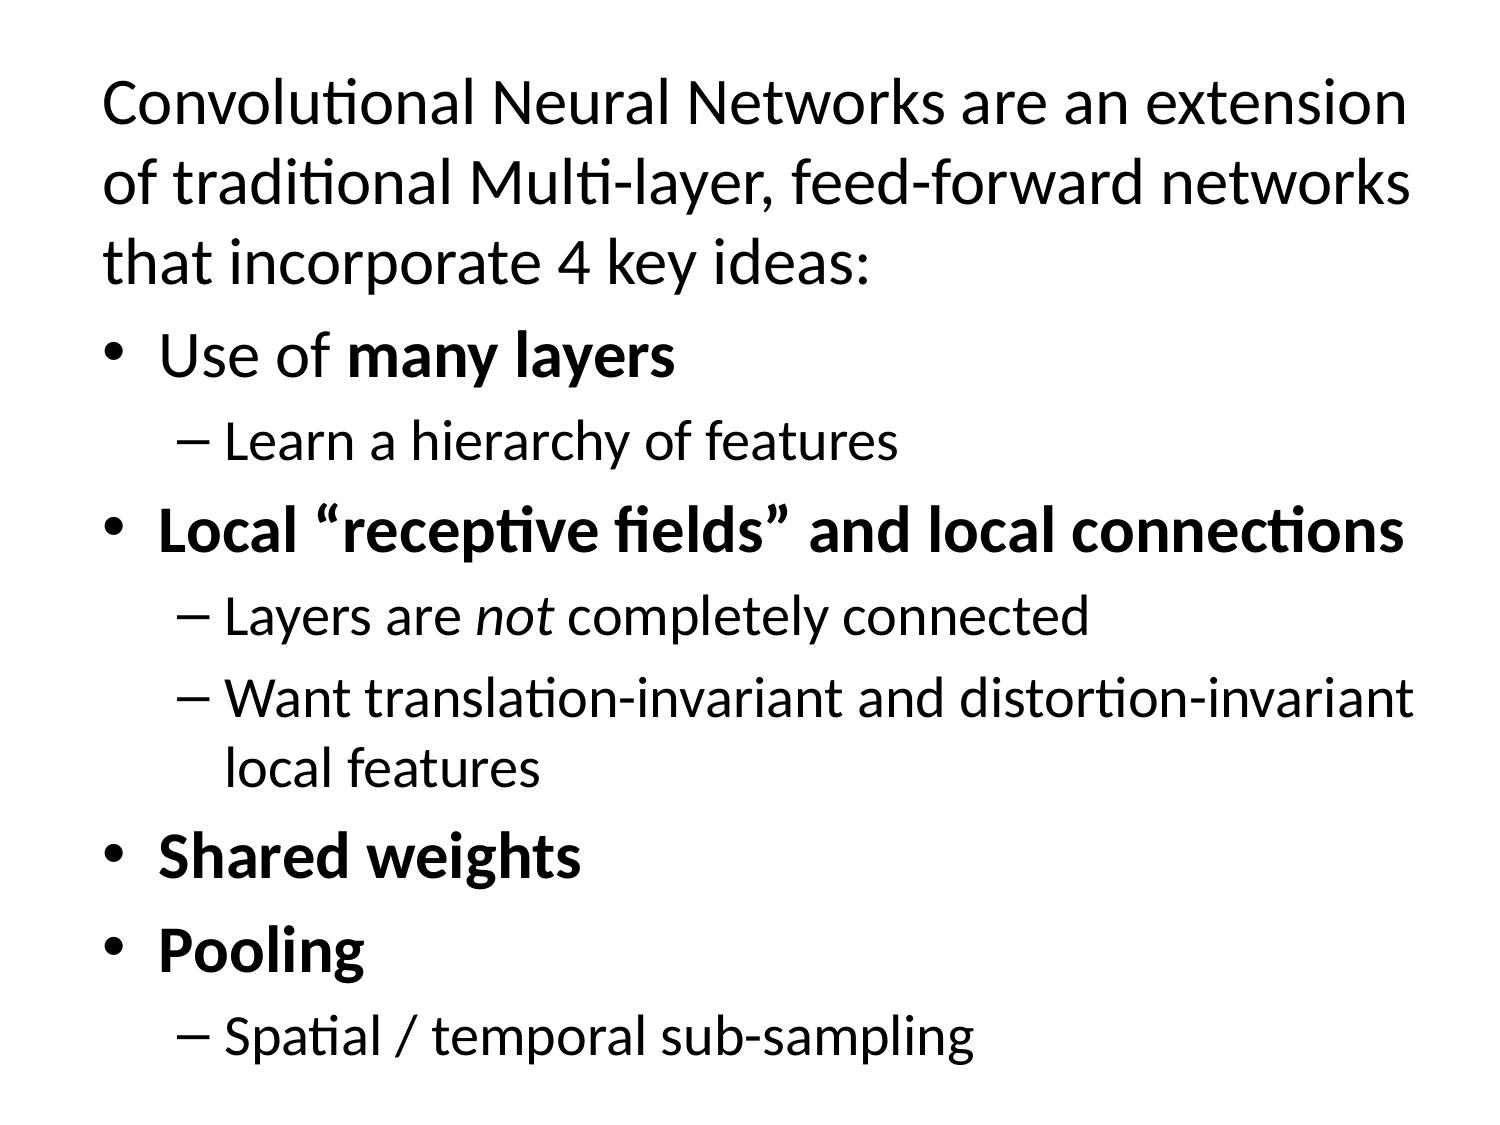

Convolutional Neural Networks are an extension of traditional Multi-layer, feed-forward networks that incorporate 4 key ideas:
Use of many layers
Learn a hierarchy of features
Local “receptive fields” and local connections
Layers are not completely connected
Want translation-invariant and distortion-invariant local features
Shared weights
Pooling
Spatial / temporal sub-sampling